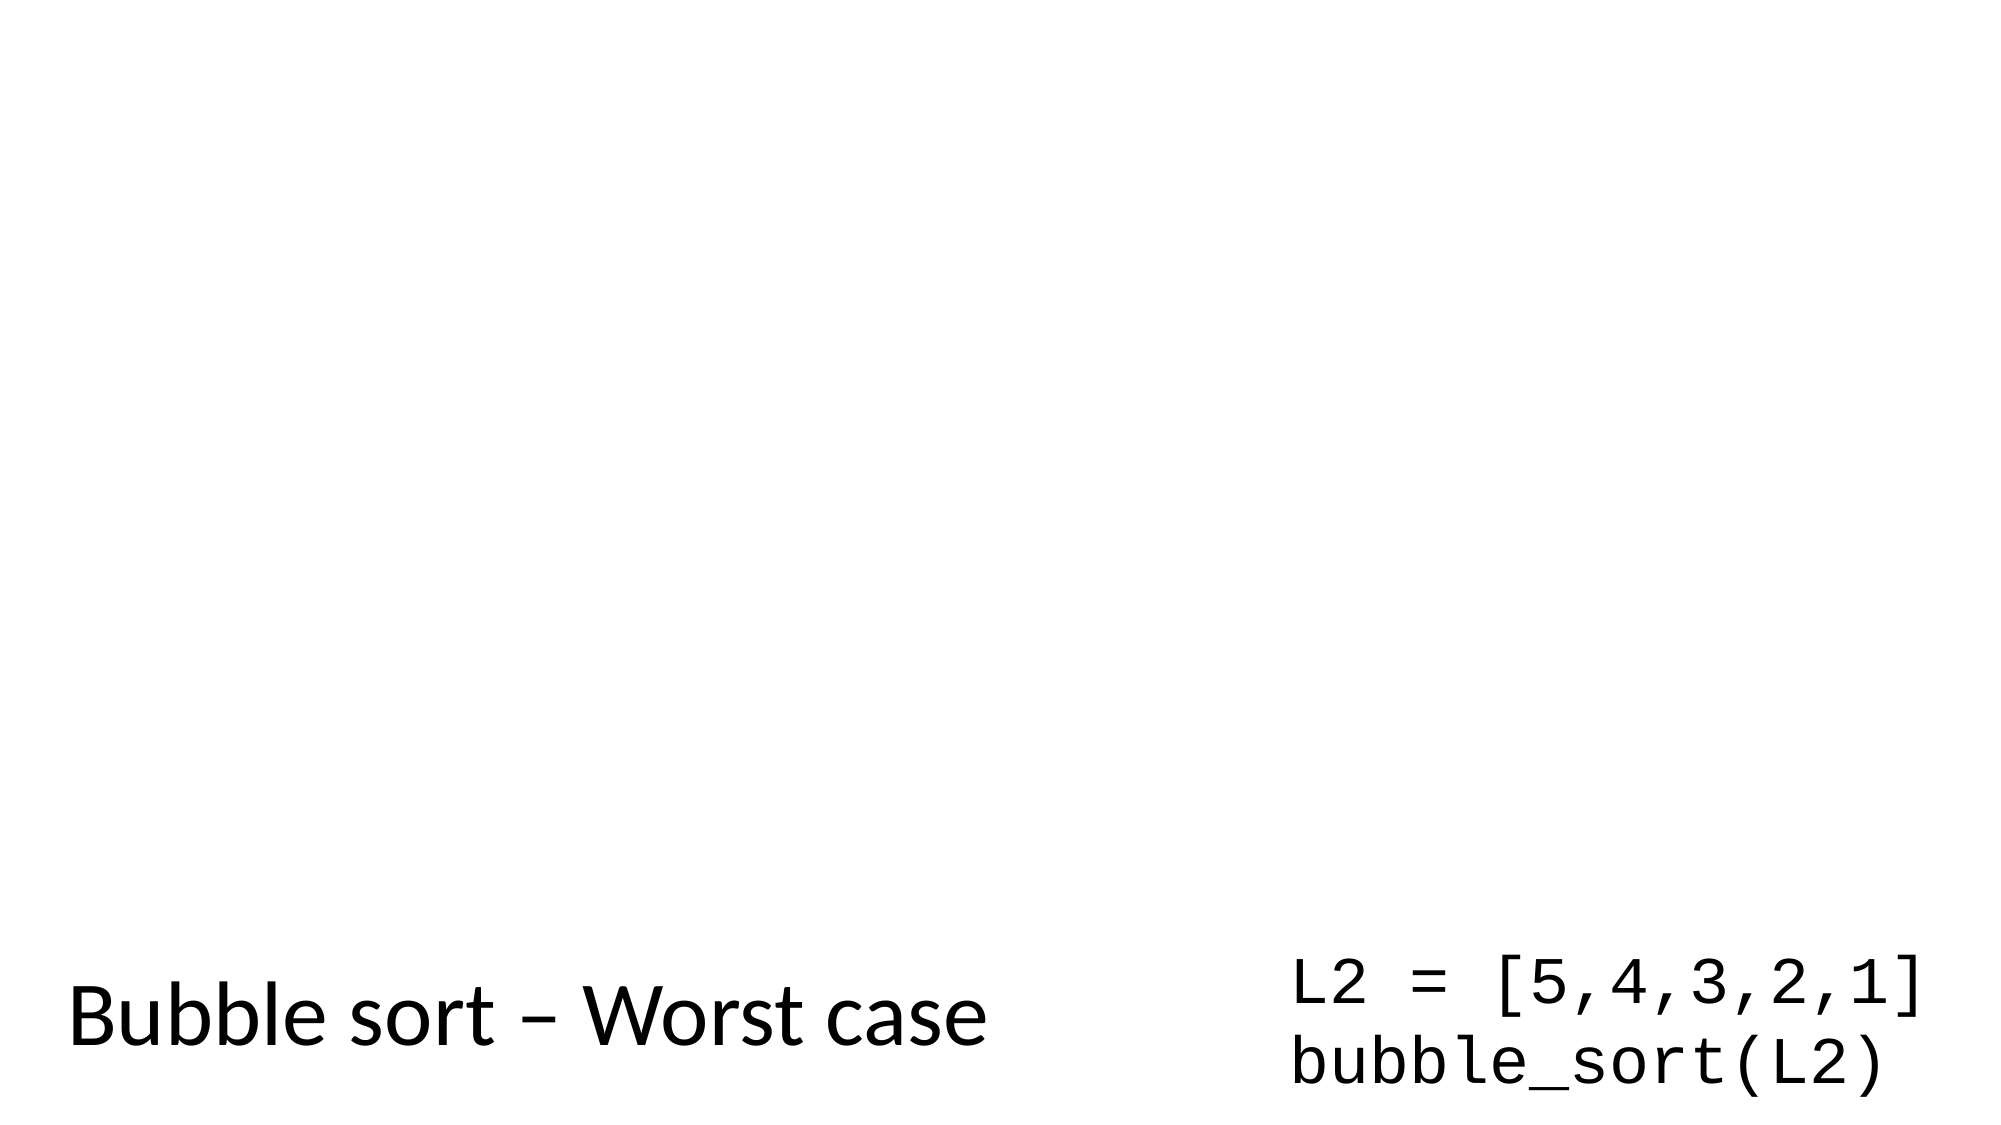

# Bubble sort – Worst case
L2 = [5,4,3,2,1]
bubble_sort(L2)